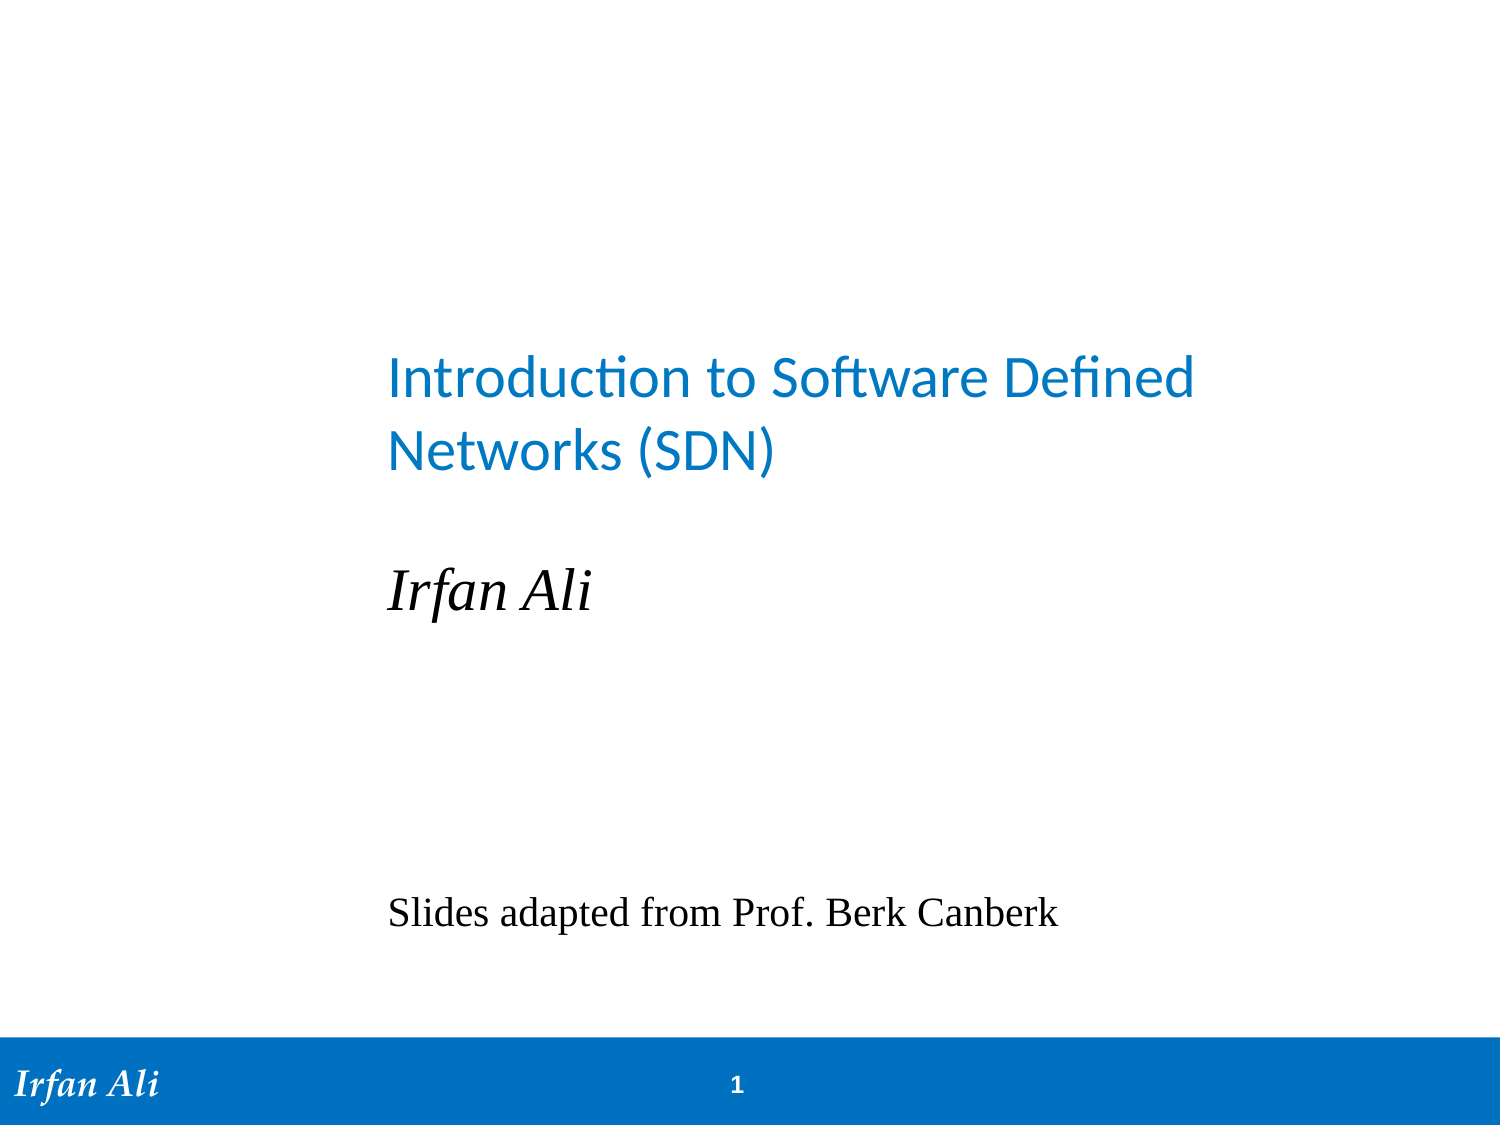

# Introduction to Software Defined Networks (SDN)
Irfan Ali

Slides adapted from Prof. Berk Canberk